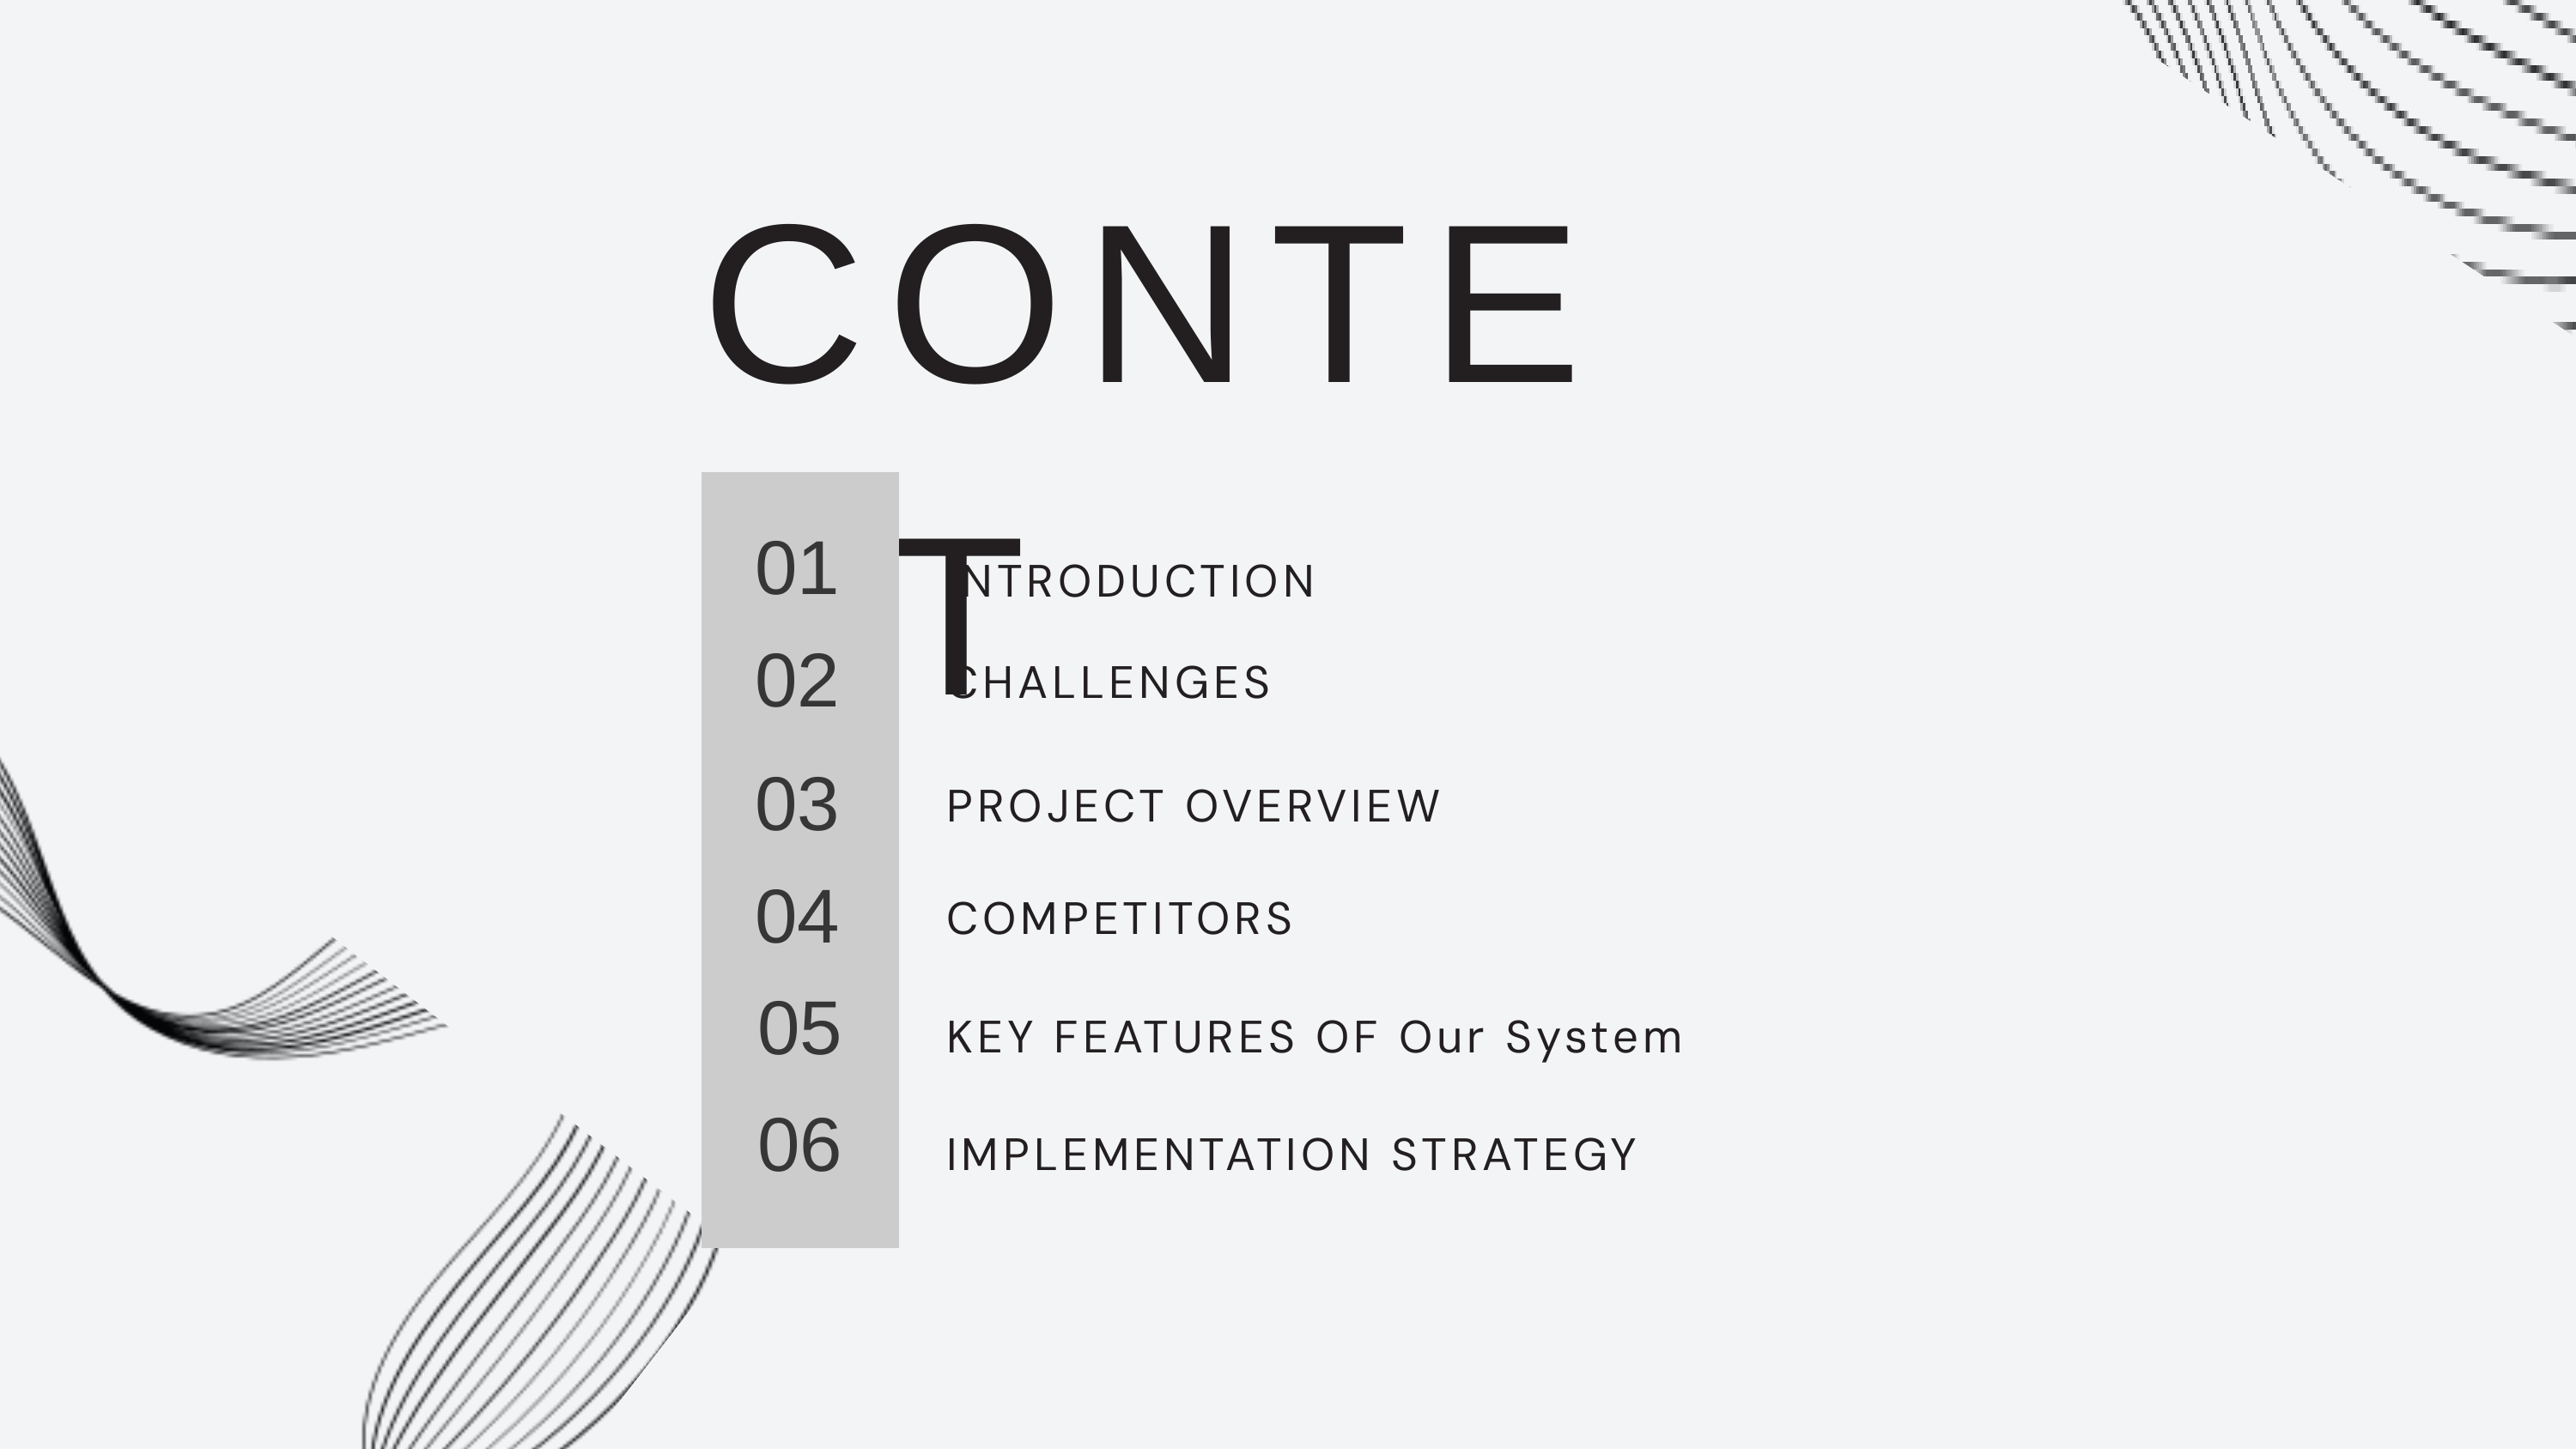

CONTENT

01
INTRODUCTION
02
CHALLENGES
03
PROJECT OVERVIEW

04
COMPETITORS
05
KEY FEATURES OF Our System
06
IMPLEMENTATION STRATEGY